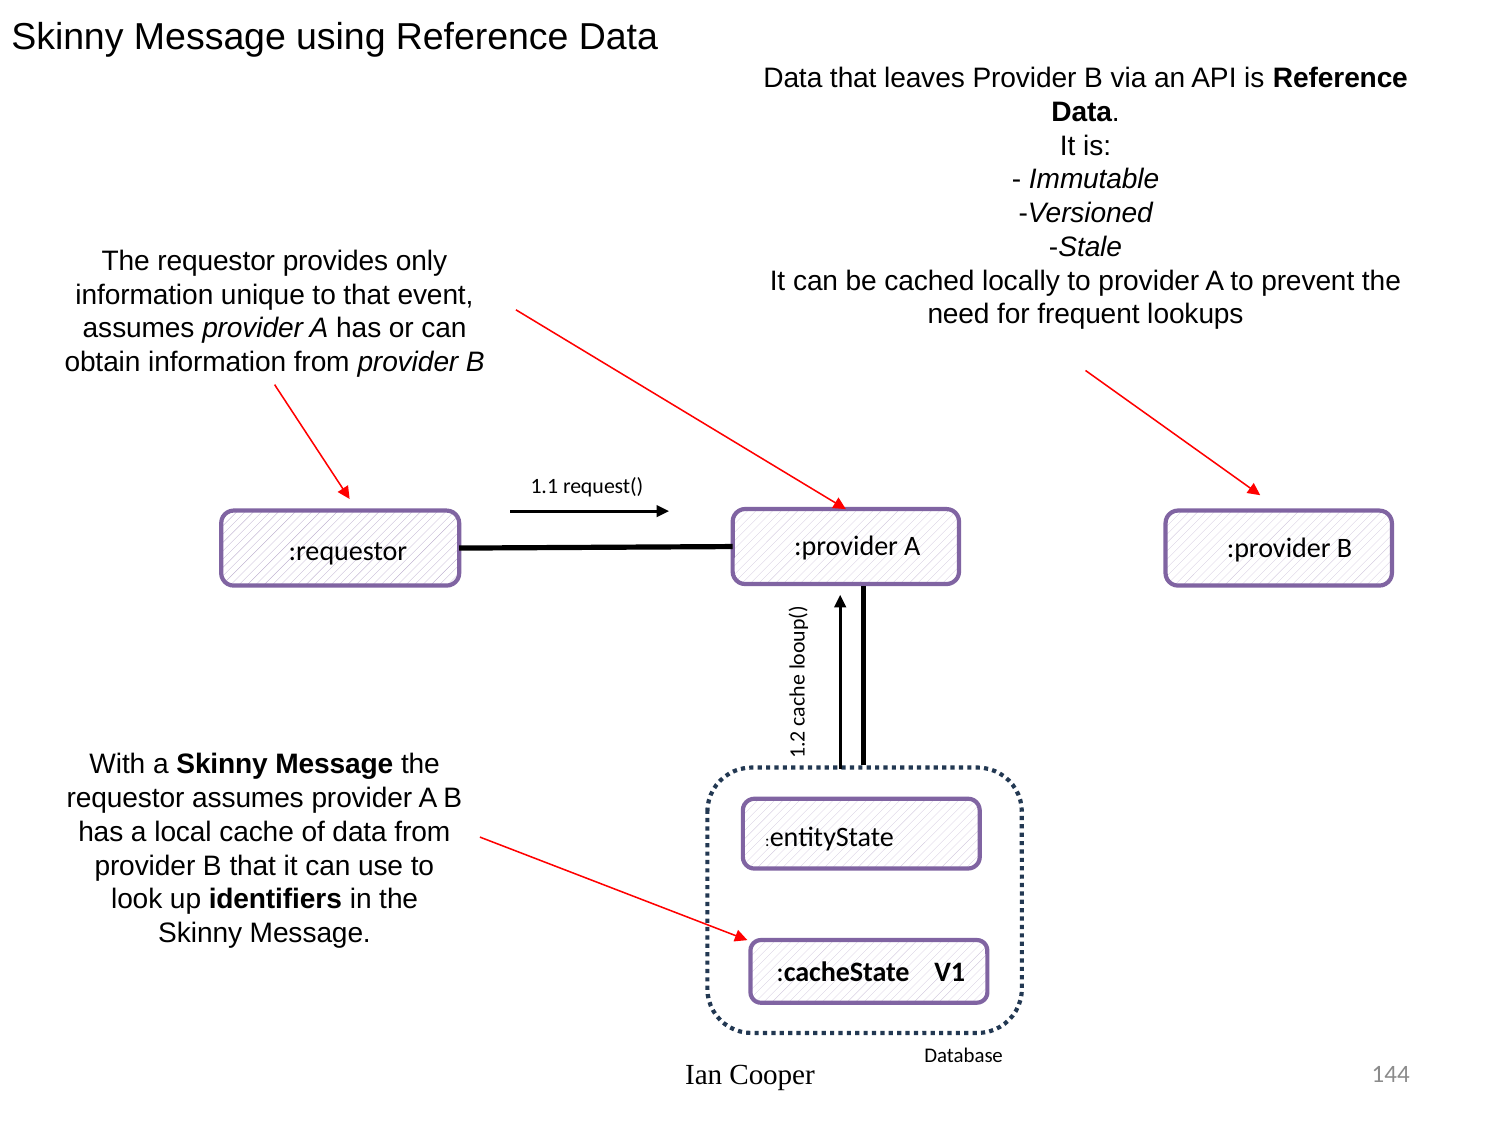

Skinny Message using Reference Data
Data that leaves Provider B via an API is Reference Data.
It is:
- Immutable
-Versioned
-Stale
It can be cached locally to provider A to prevent the need for frequent lookups

The requestor provides only information unique to that event, assumes provider A has or can obtain information from provider B
1.1 request()

:provider A
:provider B
:requestor
1.2 cache looup()
With a Skinny Message the requestor assumes provider A B has a local cache of data from provider B that it can use to look up identifiers in the Skinny Message.

:entityState

:cacheState    V1
Database
Ian Cooper
144